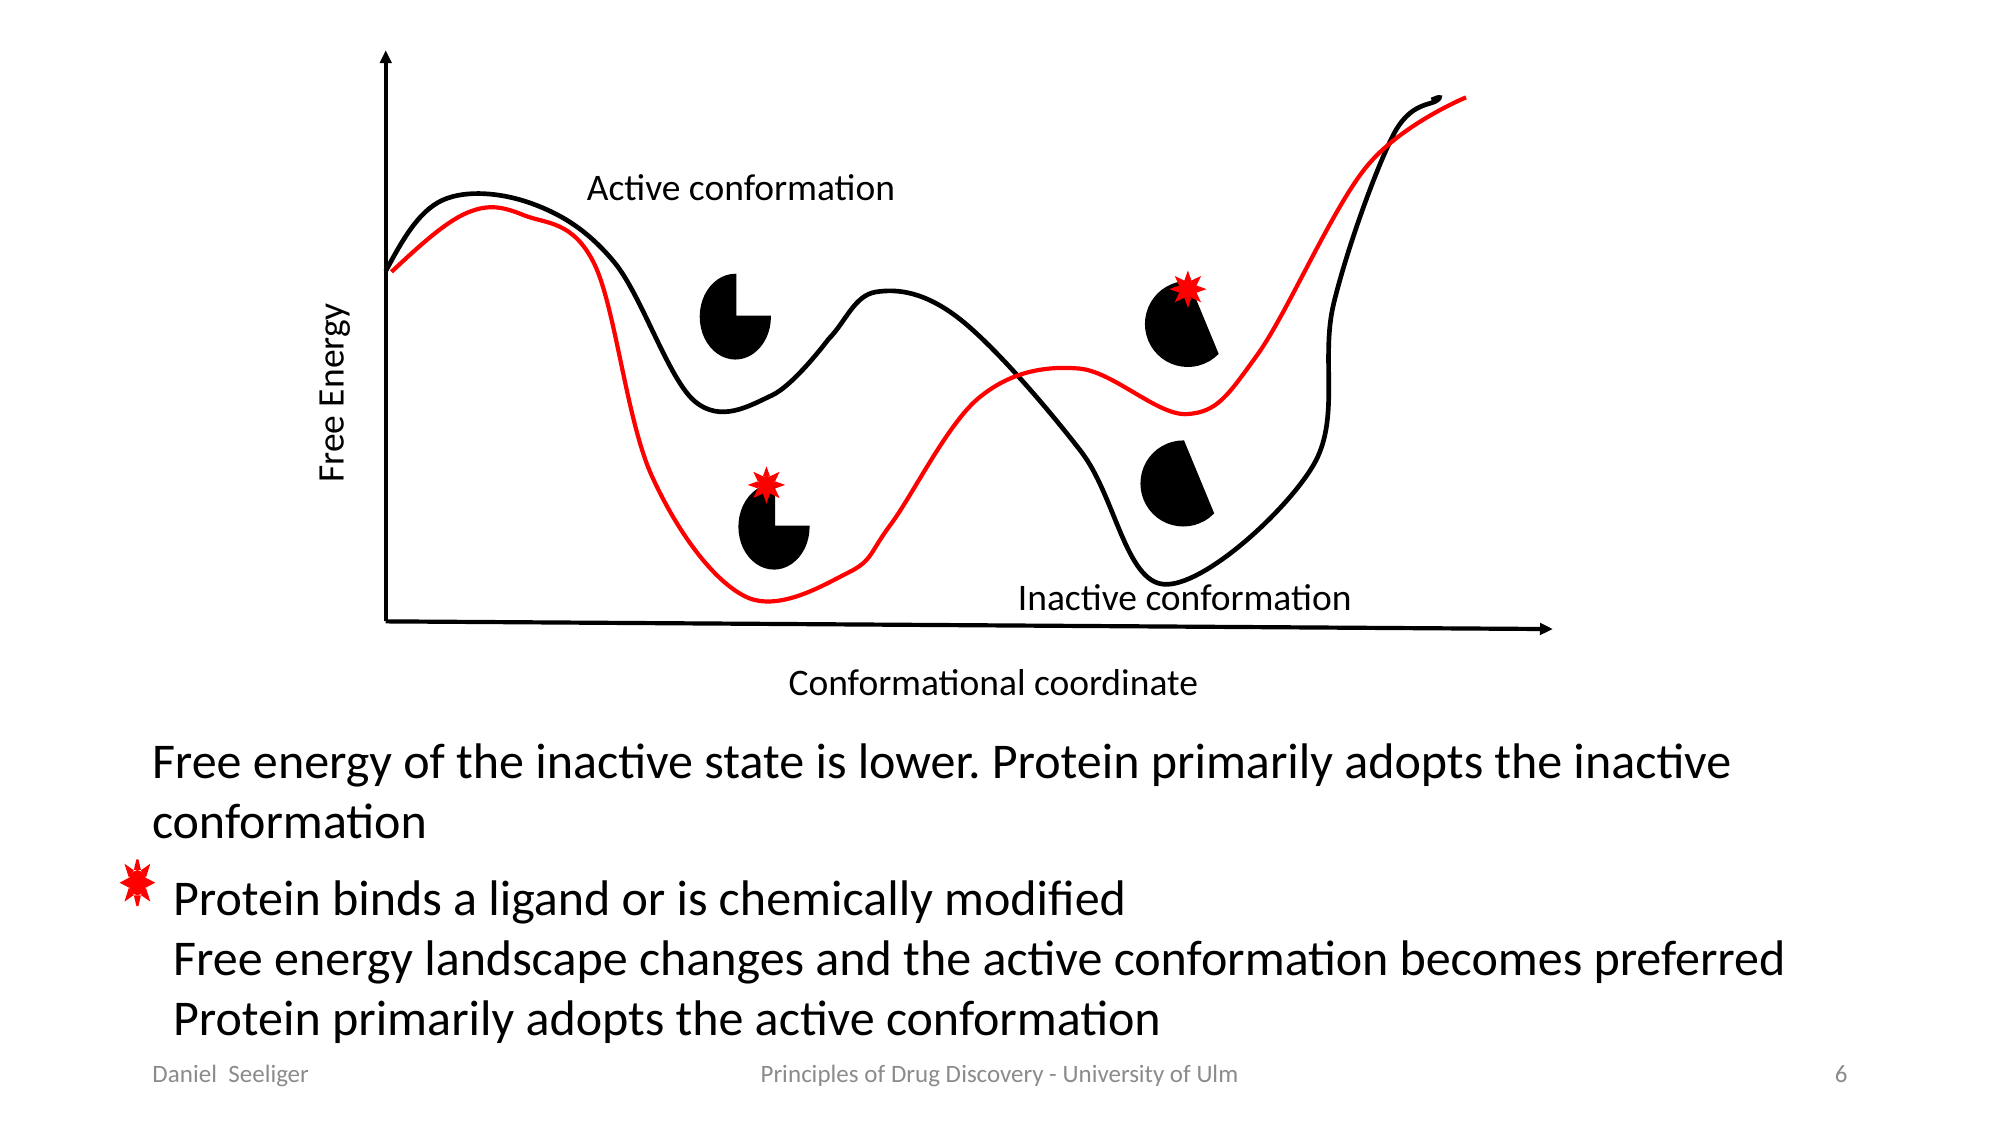

Active conformation

Free Energy

Inactive conformation
Conformational coordinate
Free energy of the inactive state is lower. Protein primarily adopts the inactive conformation
Protein binds a ligand or is chemically modified
Free energy landscape changes and the active conformation becomes preferred
Protein primarily adopts the active conformation

Daniel  Seeliger
Principles of Drug Discovery - University of Ulm
6